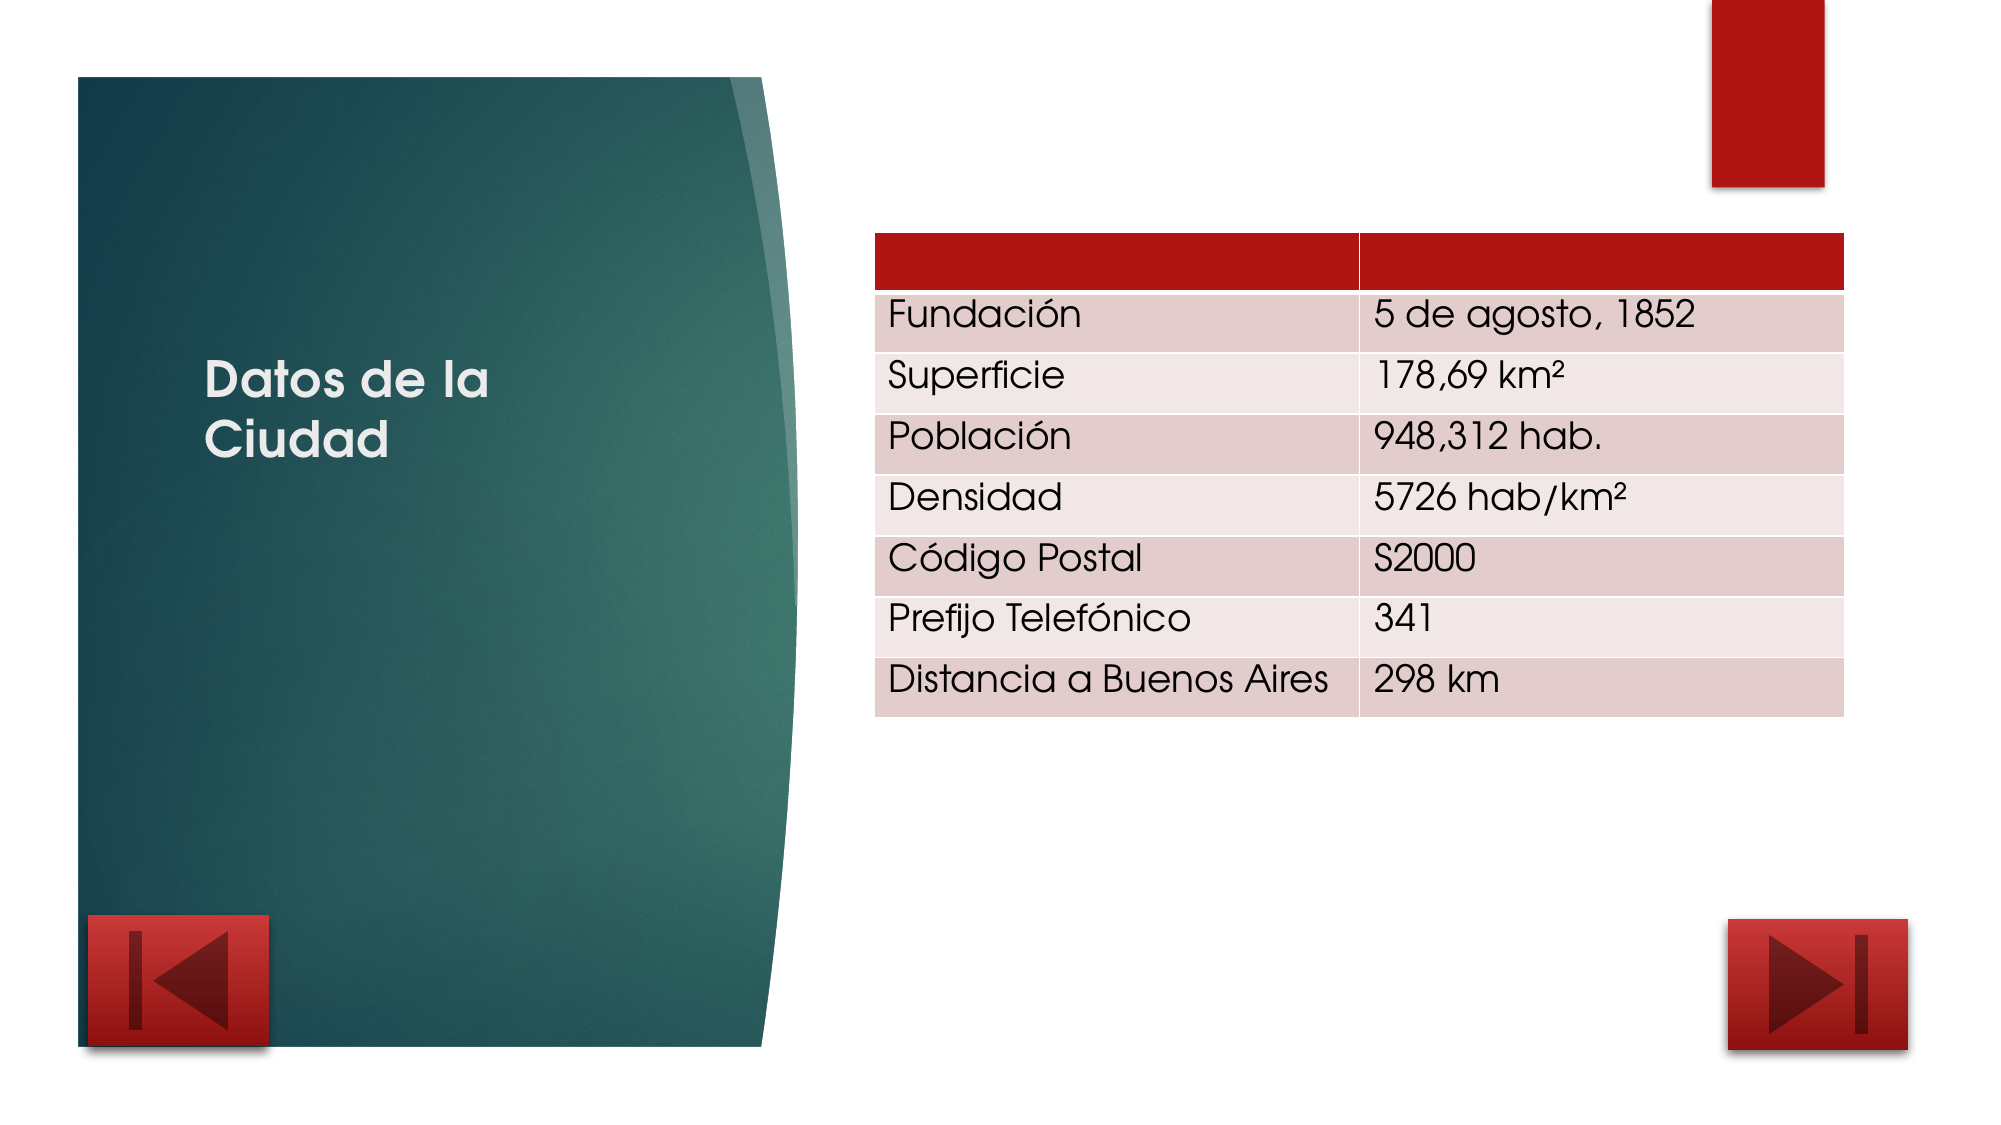

# Datos de la Ciudad
|  |  |
| --- | --- |
| Fundación | 5 de agosto, 1852 |
| Superficie | 178,69 km² |
| Población | 948,312 hab. |
| Densidad | 5726 hab/km² |
| Código Postal | S2000 |
| Prefijo Telefónico | 341 |
| Distancia a Buenos Aires | 298 km |